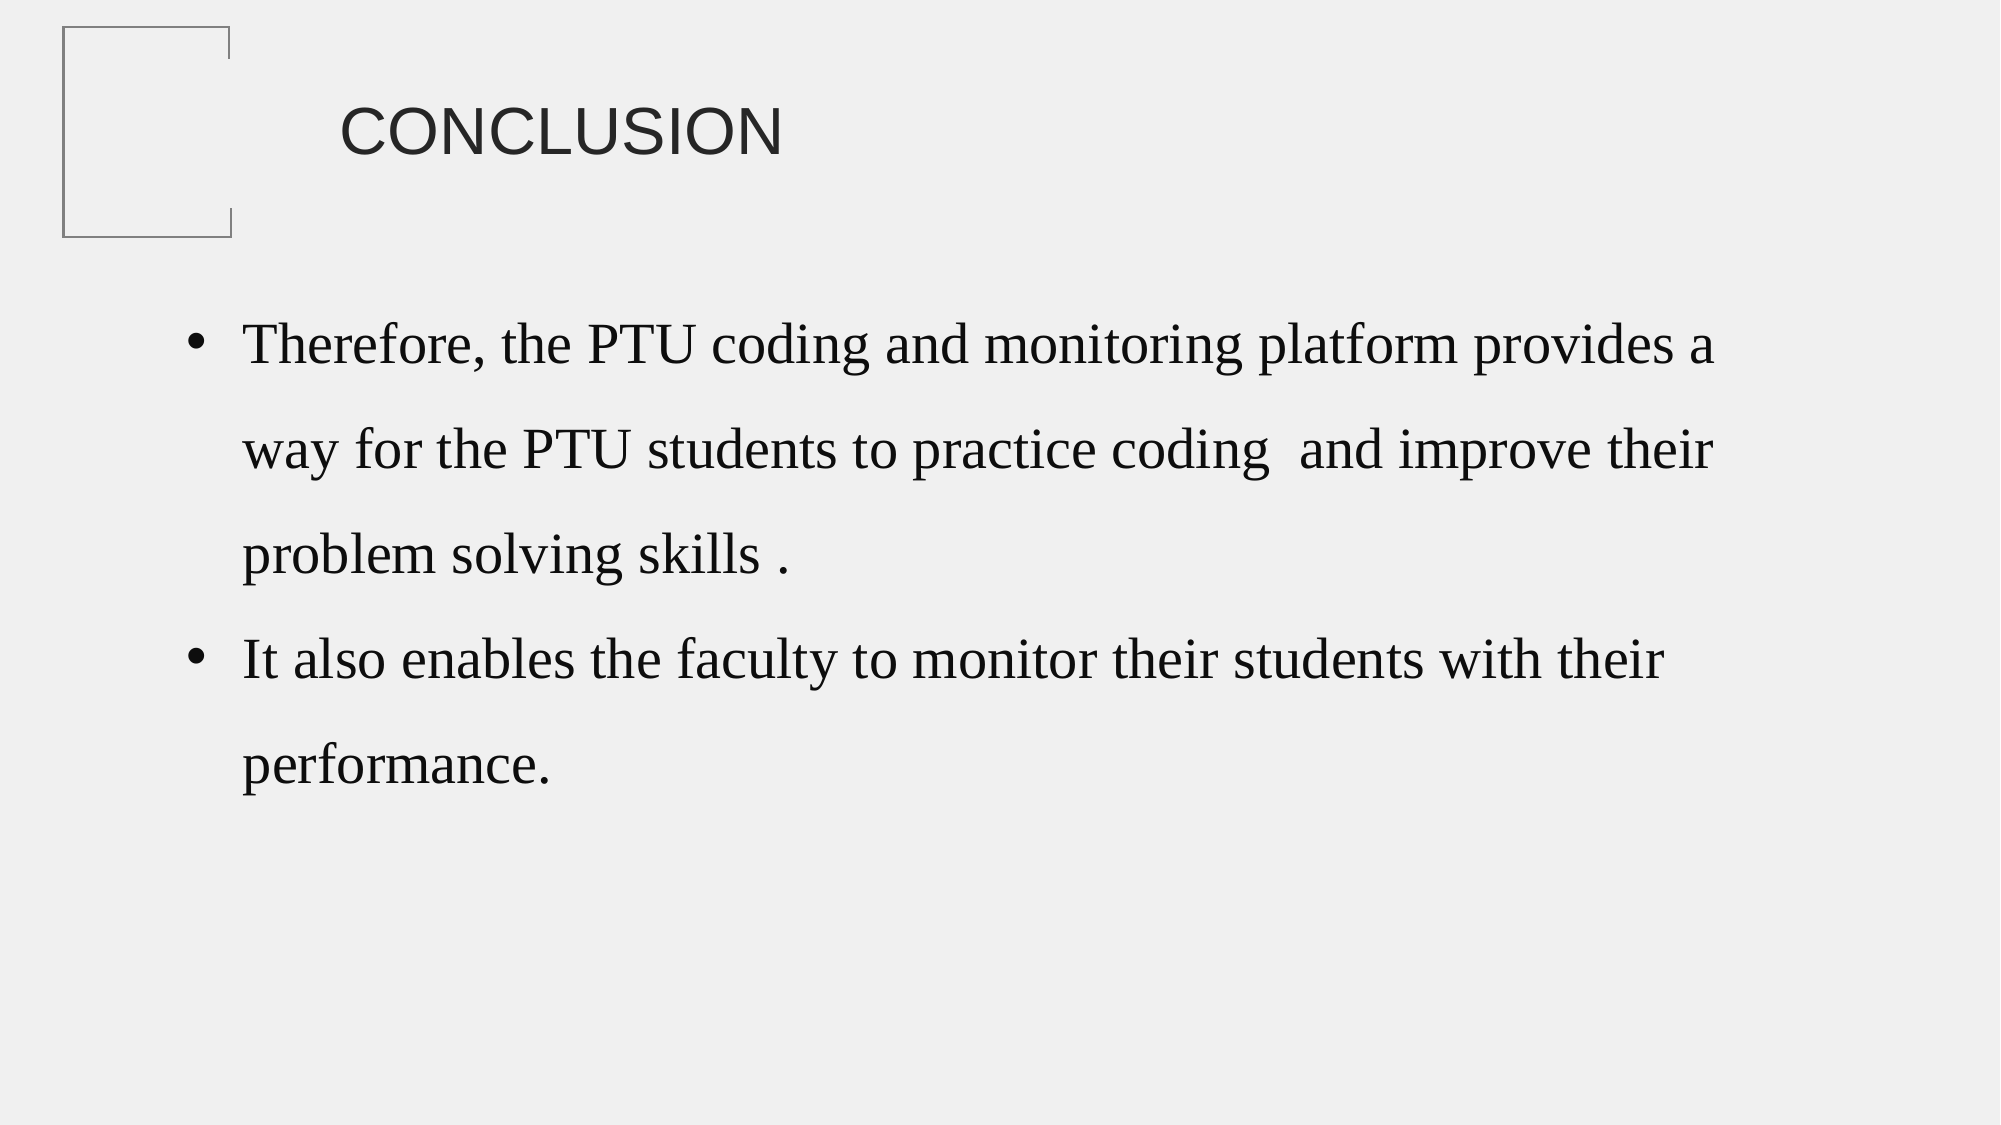

CONCLUSION
Therefore, the PTU coding and monitoring platform provides a way for the PTU students to practice coding  and improve their problem solving skills .
It also enables the faculty to monitor their students with their performance.